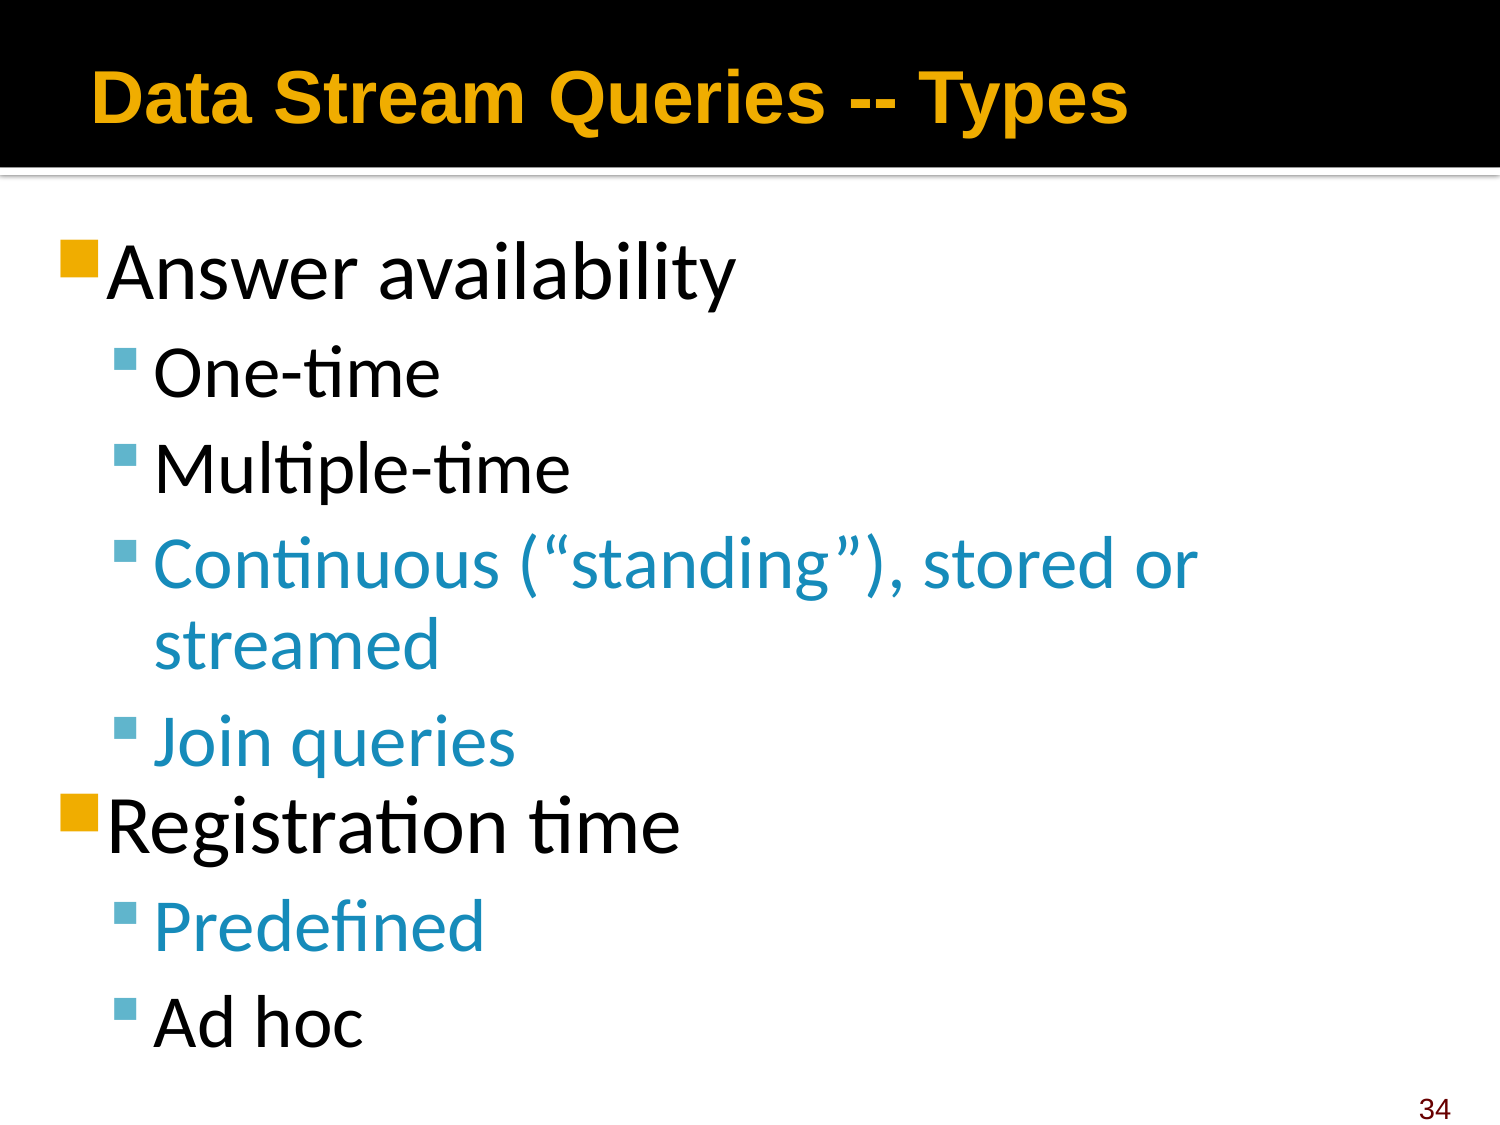

# Data Stream Queries -- Types
Answer availability
One-time
Multiple-time
Continuous (“standing”), stored or streamed
Join queries
Registration time
Predefined
Ad hoc
34